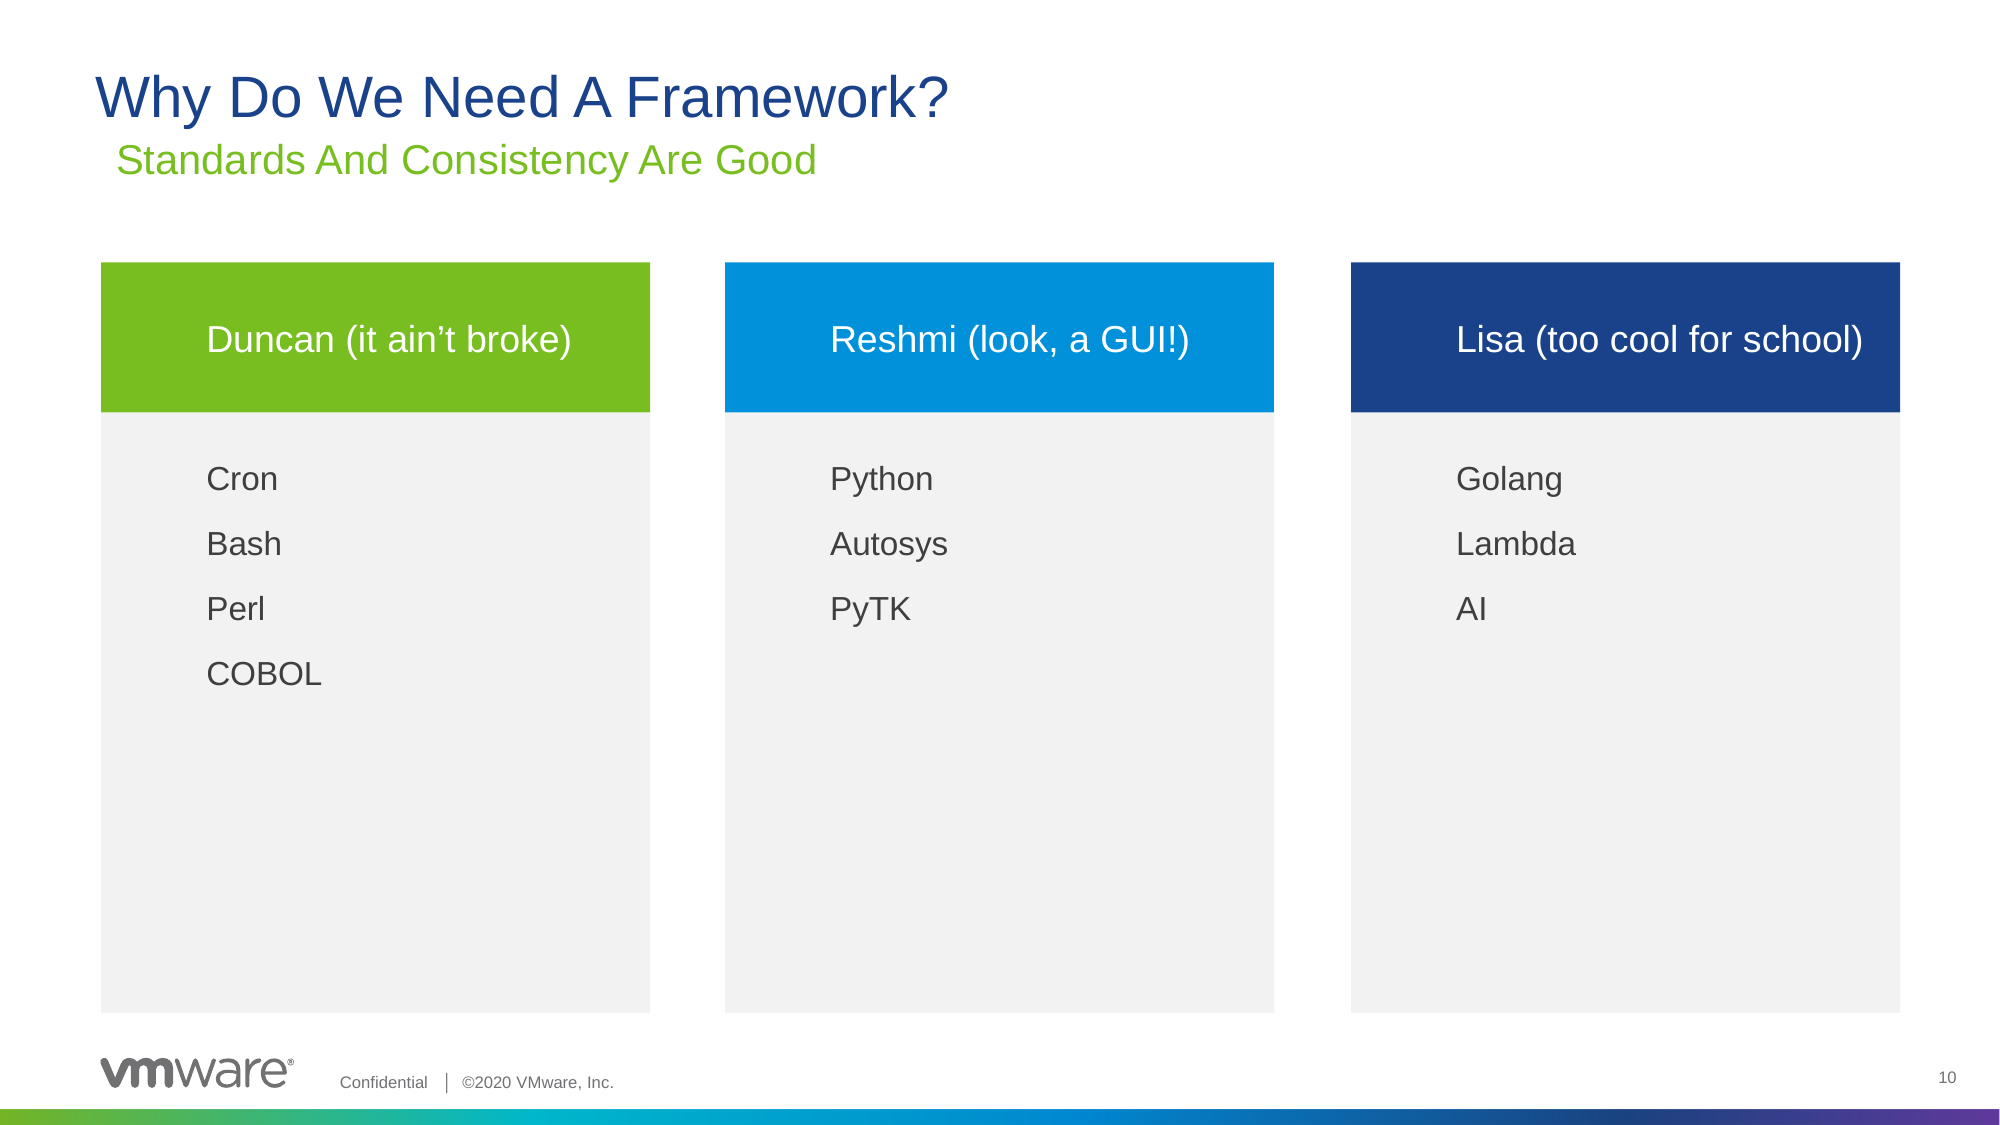

# Why Do We Need A Framework?
Standards And Consistency Are Good
Duncan (it ain’t broke)
Reshmi (look, a GUI!)
Lisa (too cool for school)
Cron
Bash
Perl
COBOL
Python
Autosys
PyTK
Golang
Lambda
AI